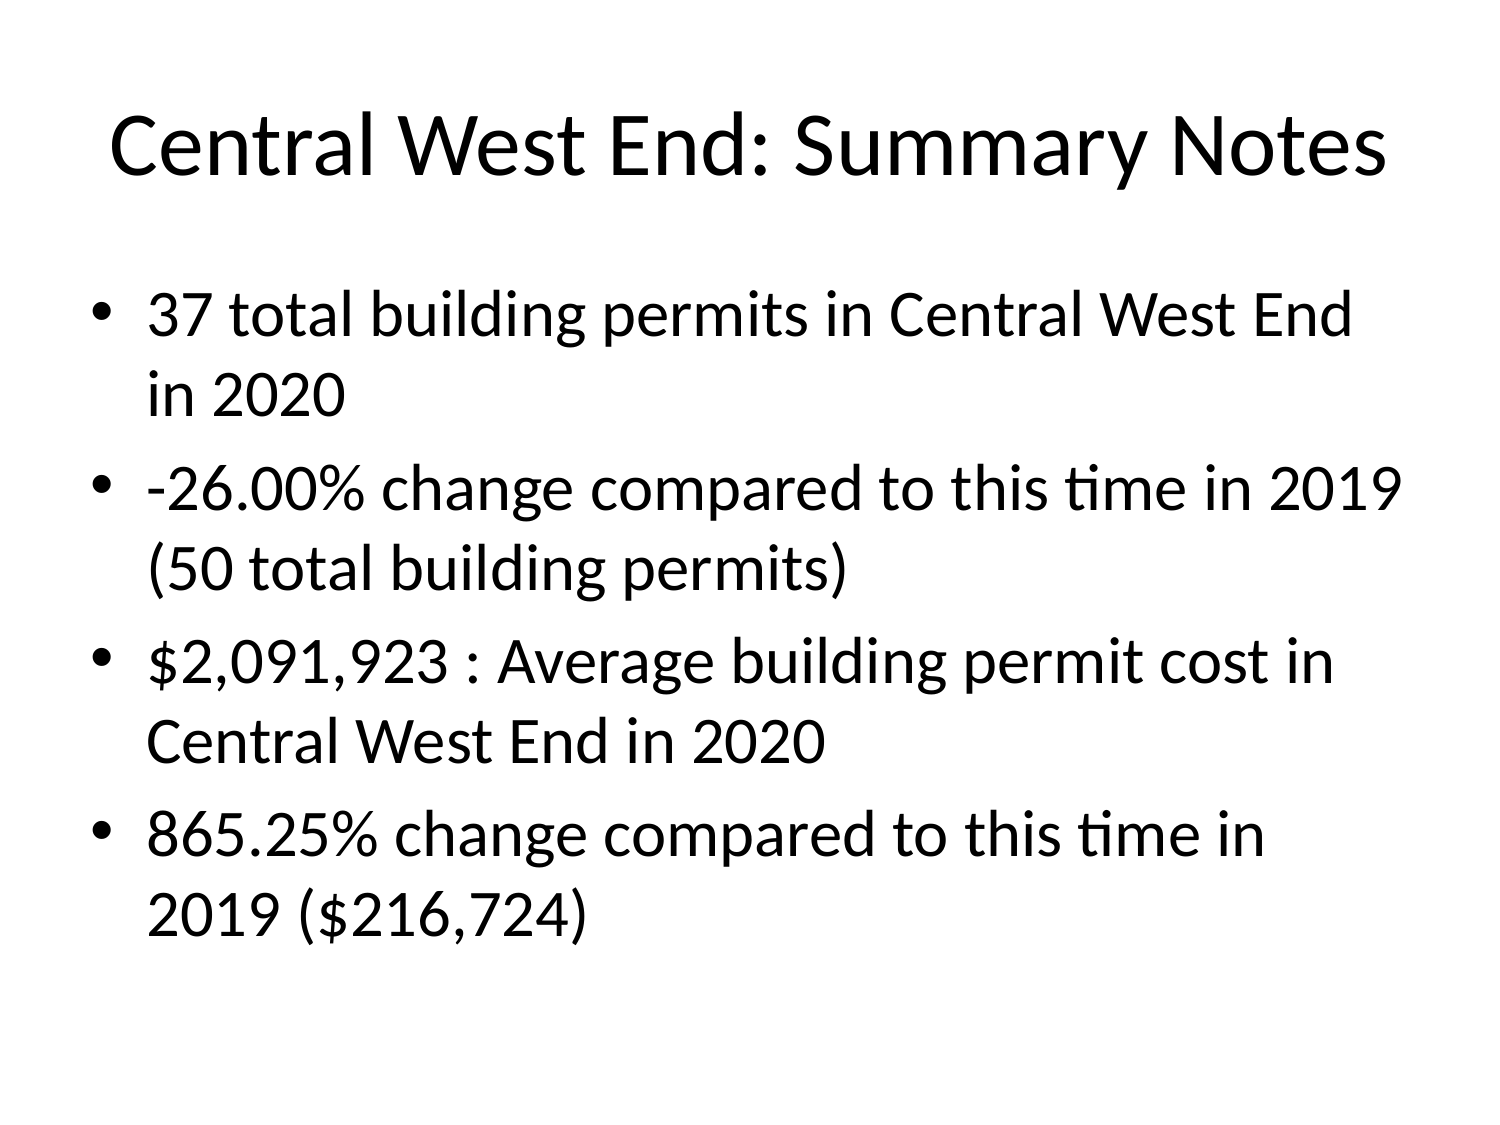

# Central West End: Summary Notes
37 total building permits in Central West End in 2020
-26.00% change compared to this time in 2019 (50 total building permits)
$2,091,923 : Average building permit cost in Central West End in 2020
865.25% change compared to this time in 2019 ($216,724)